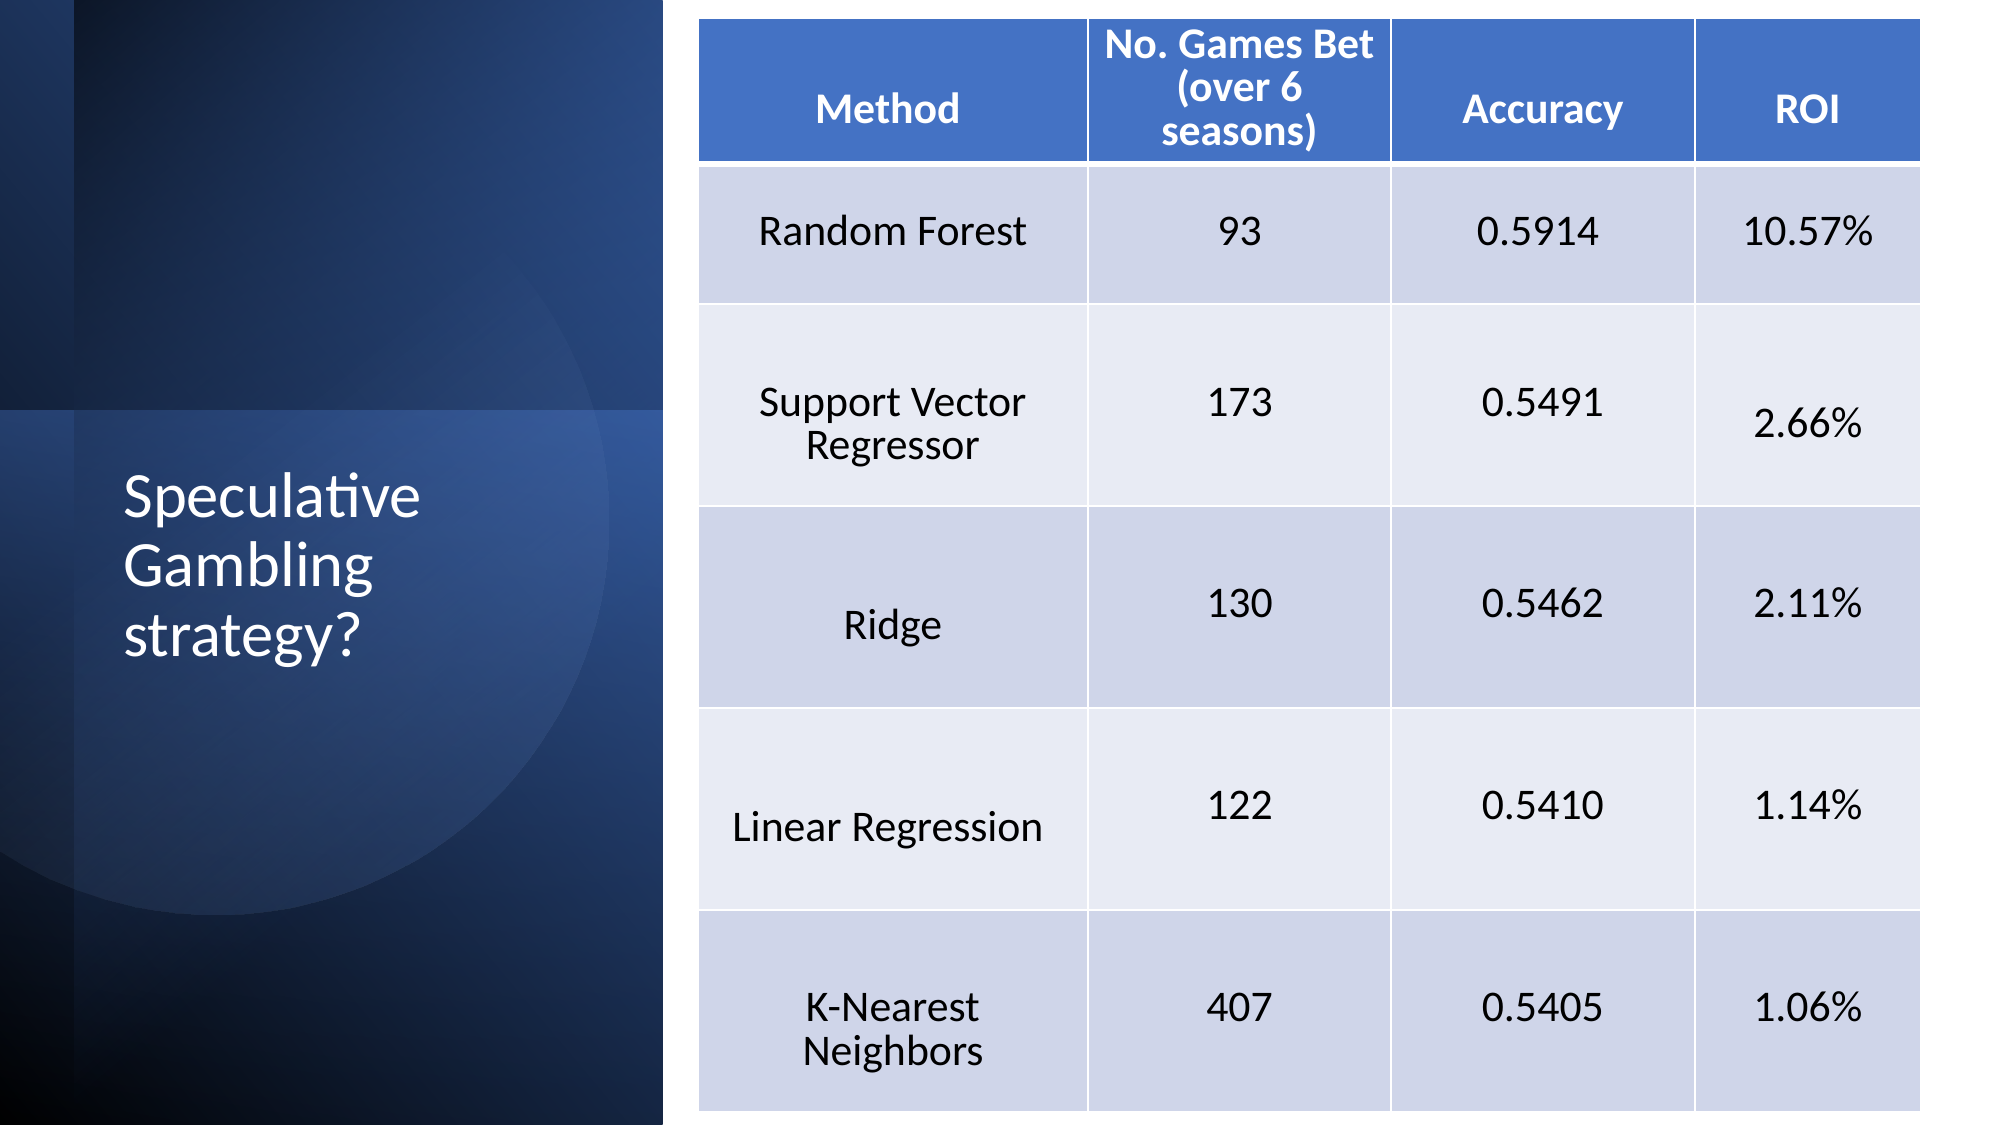

| Method | No. Games Bet (over 6 seasons) | Accuracy | ROI |
| --- | --- | --- | --- |
| Random Forest | 93 | 0.5914 | 10.57% |
| Support Vector Regressor | 173 | 0.5491 | 2.66% |
| Ridge | 130 | 0.5462 | 2.11% |
| Linear Regression | 122 | 0.5410 | 1.14% |
| K-Nearest Neighbors | 407 | 0.5405 | 1.06% |

# Speculative Gambling strategy?